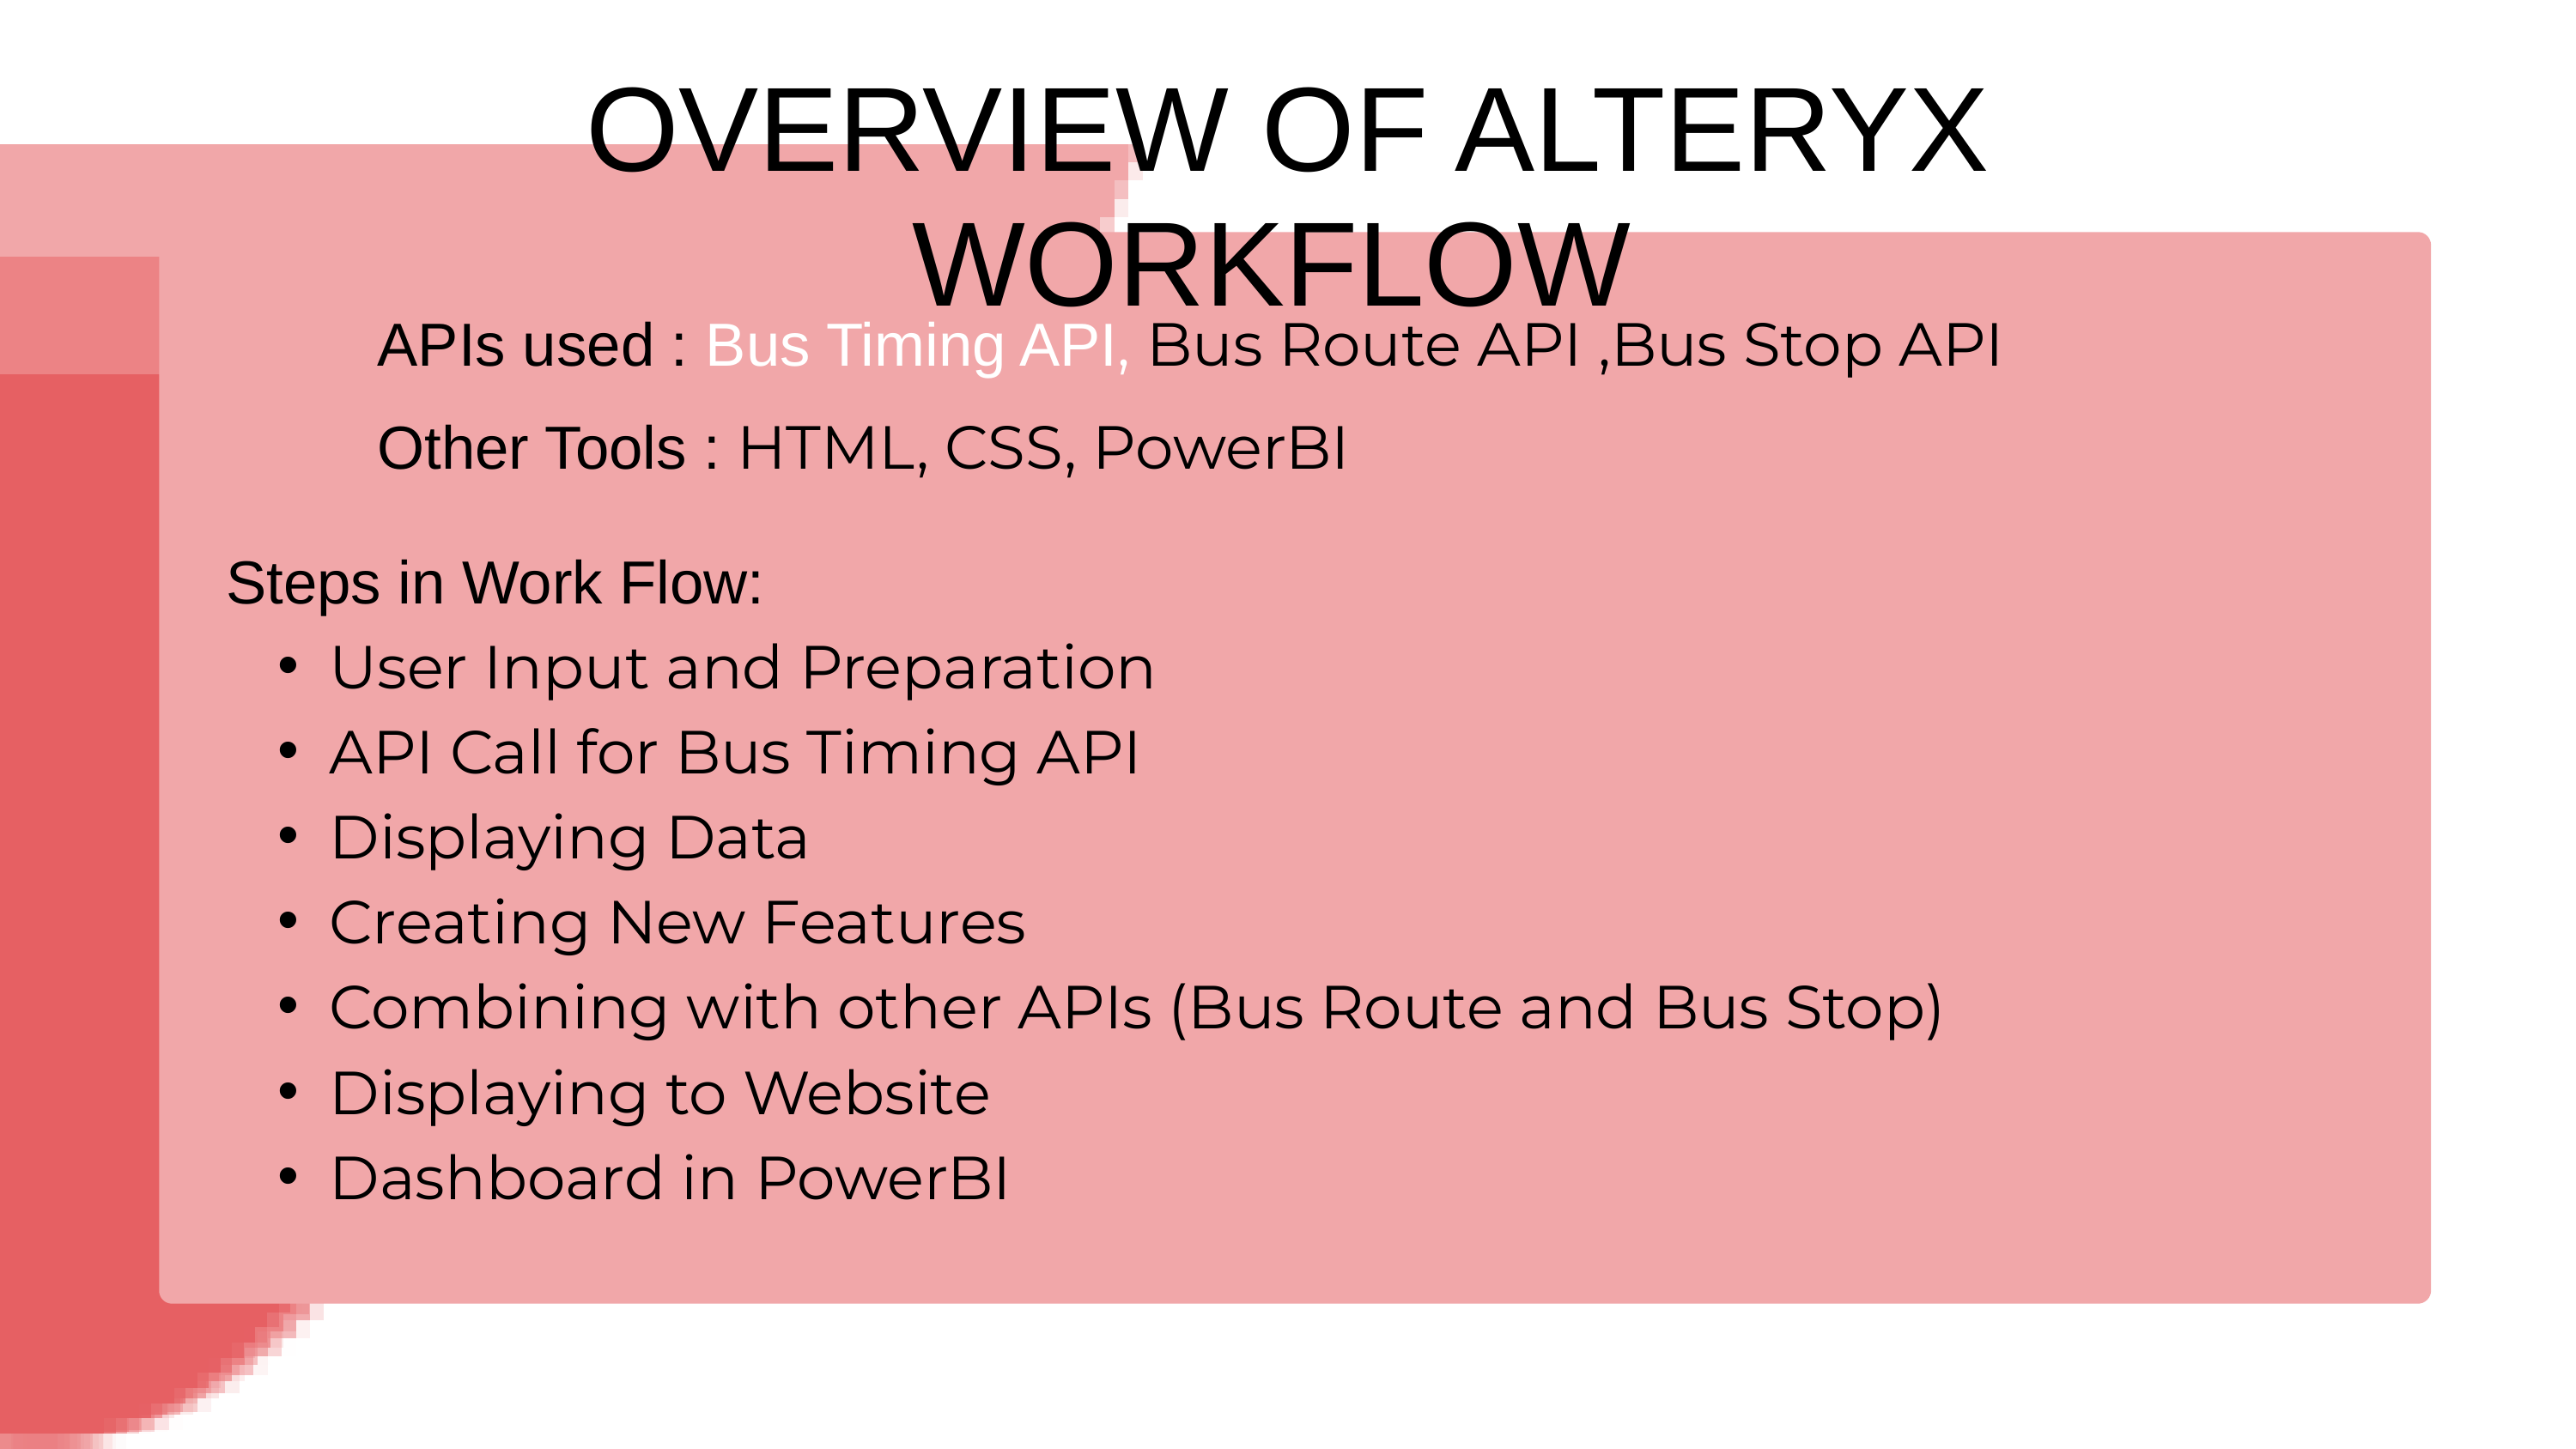

OVERVIEW OF ALTERYX WORKFLOW

APIs used : Bus Timing API, Bus Route API ,Bus Stop API

Other Tools : HTML, CSS, PowerBI

Steps in Work Flow:
User Input and Preparation
API Call for Bus Timing API
Displaying Data
Creating New Features
Combining with other APIs (Bus Route and Bus Stop)
Displaying to Website
Dashboard in PowerBI